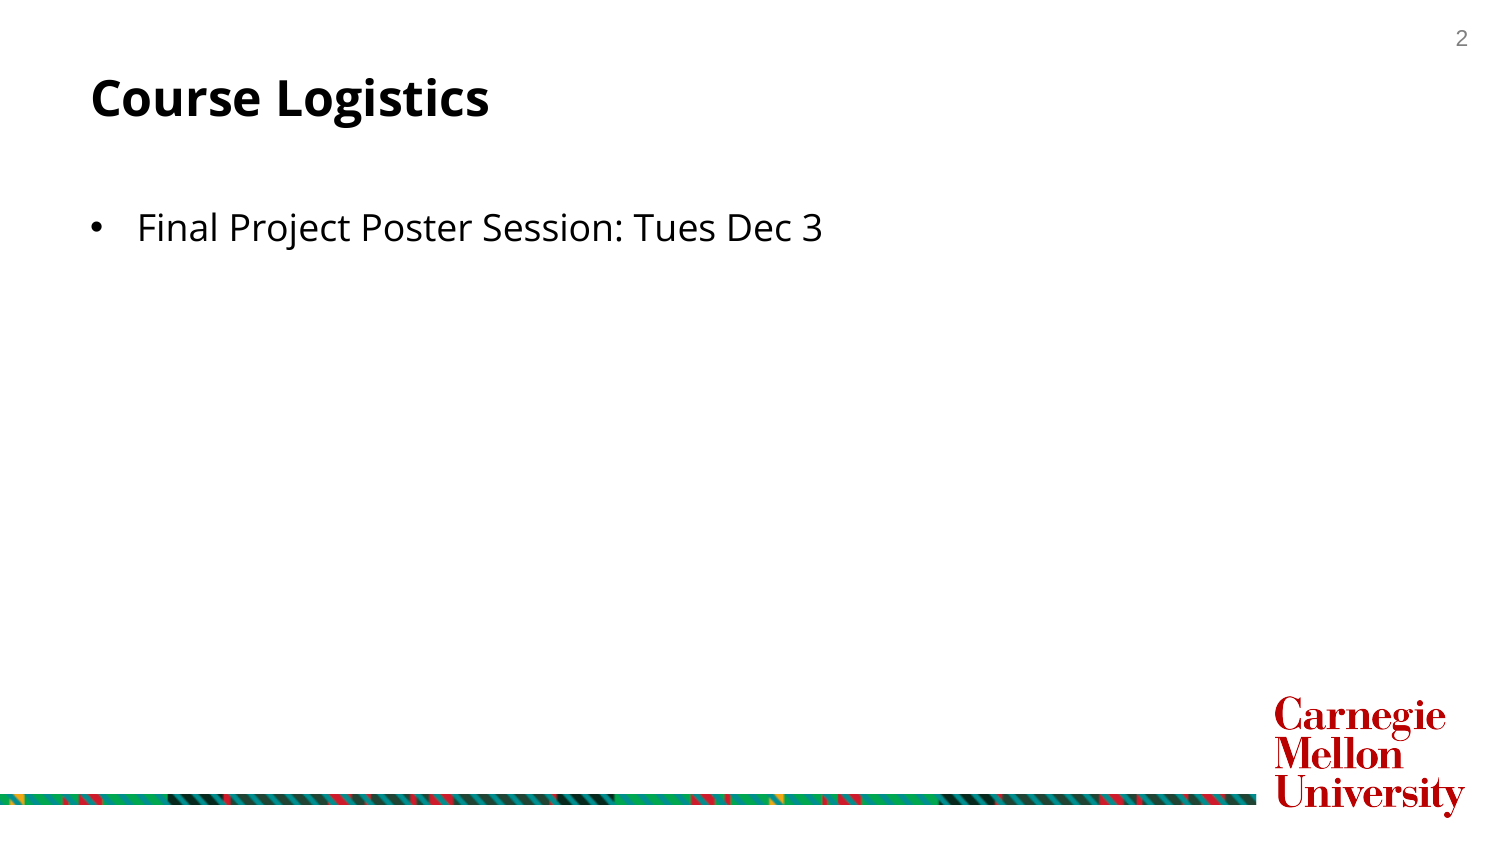

# Course Logistics
Final Project Poster Session: Tues Dec 3